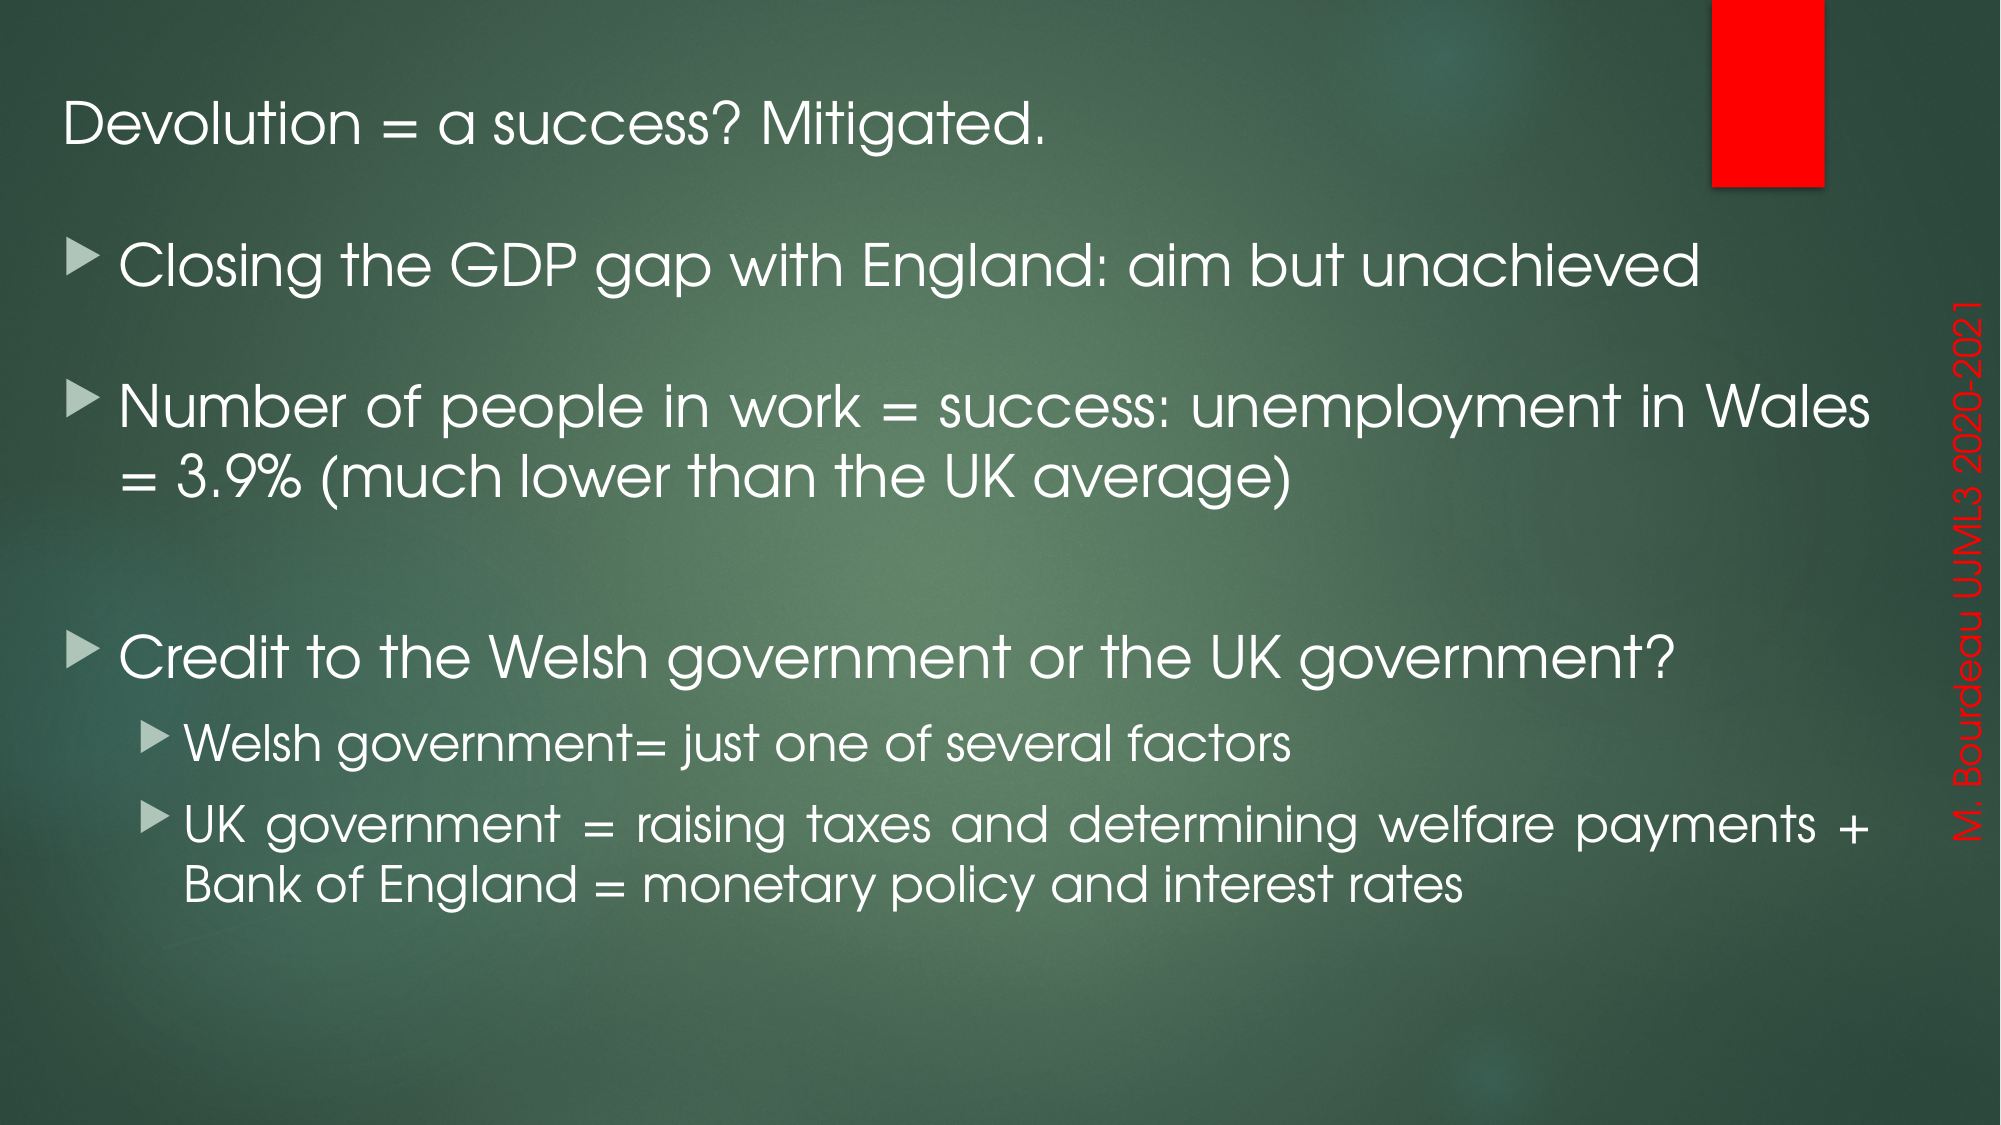

Devolution = a success? Mitigated.

Closing the GDP gap with England: aim but unachieved

Number of people in work = success: unemployment in Wales = 3.9% (much lower than the UK average)

Credit to the Welsh government or the UK government?
Welsh government= just one of several factors
UK government = raising taxes and determining welfare payments + Bank of England = monetary policy and interest rates

M. Bourdeau UJML3 2020-2021